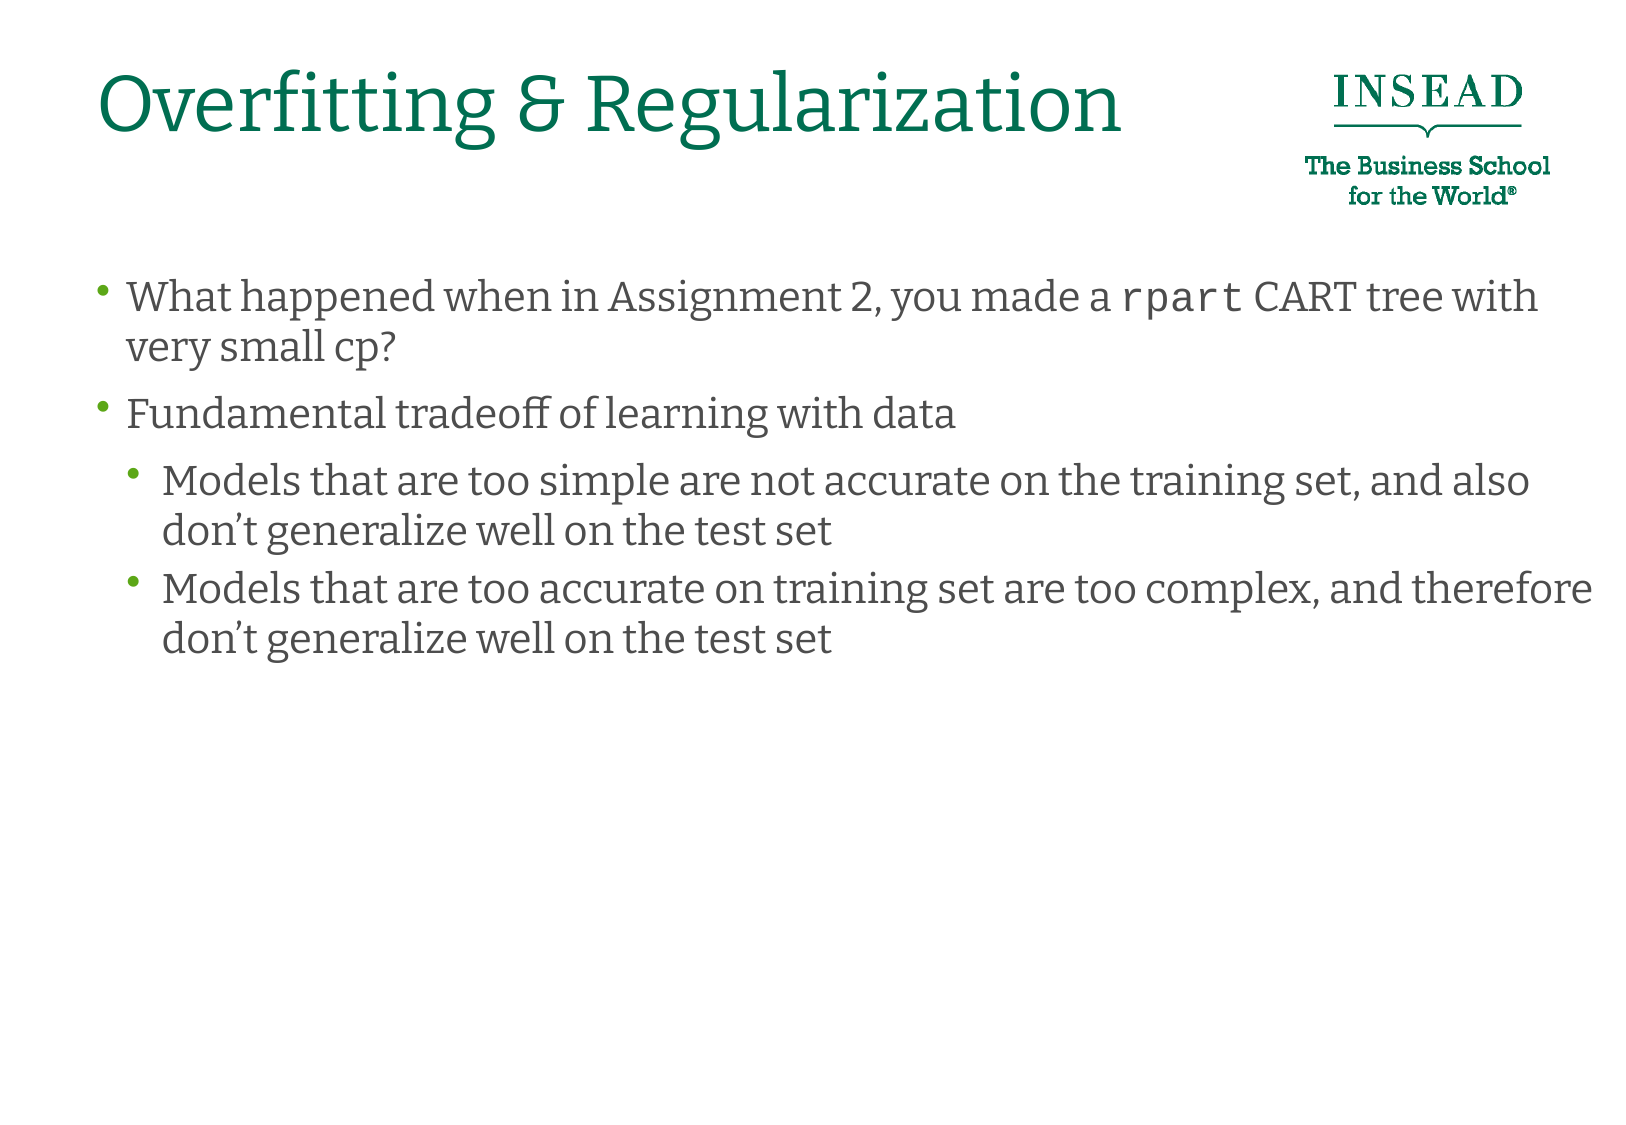

# Overfitting & Regularization
What happened when in Assignment 2, you made a rpart CART tree with very small cp?
Fundamental tradeoff of learning with data
Models that are too simple are not accurate on the training set, and also don’t generalize well on the test set
Models that are too accurate on training set are too complex, and therefore don’t generalize well on the test set